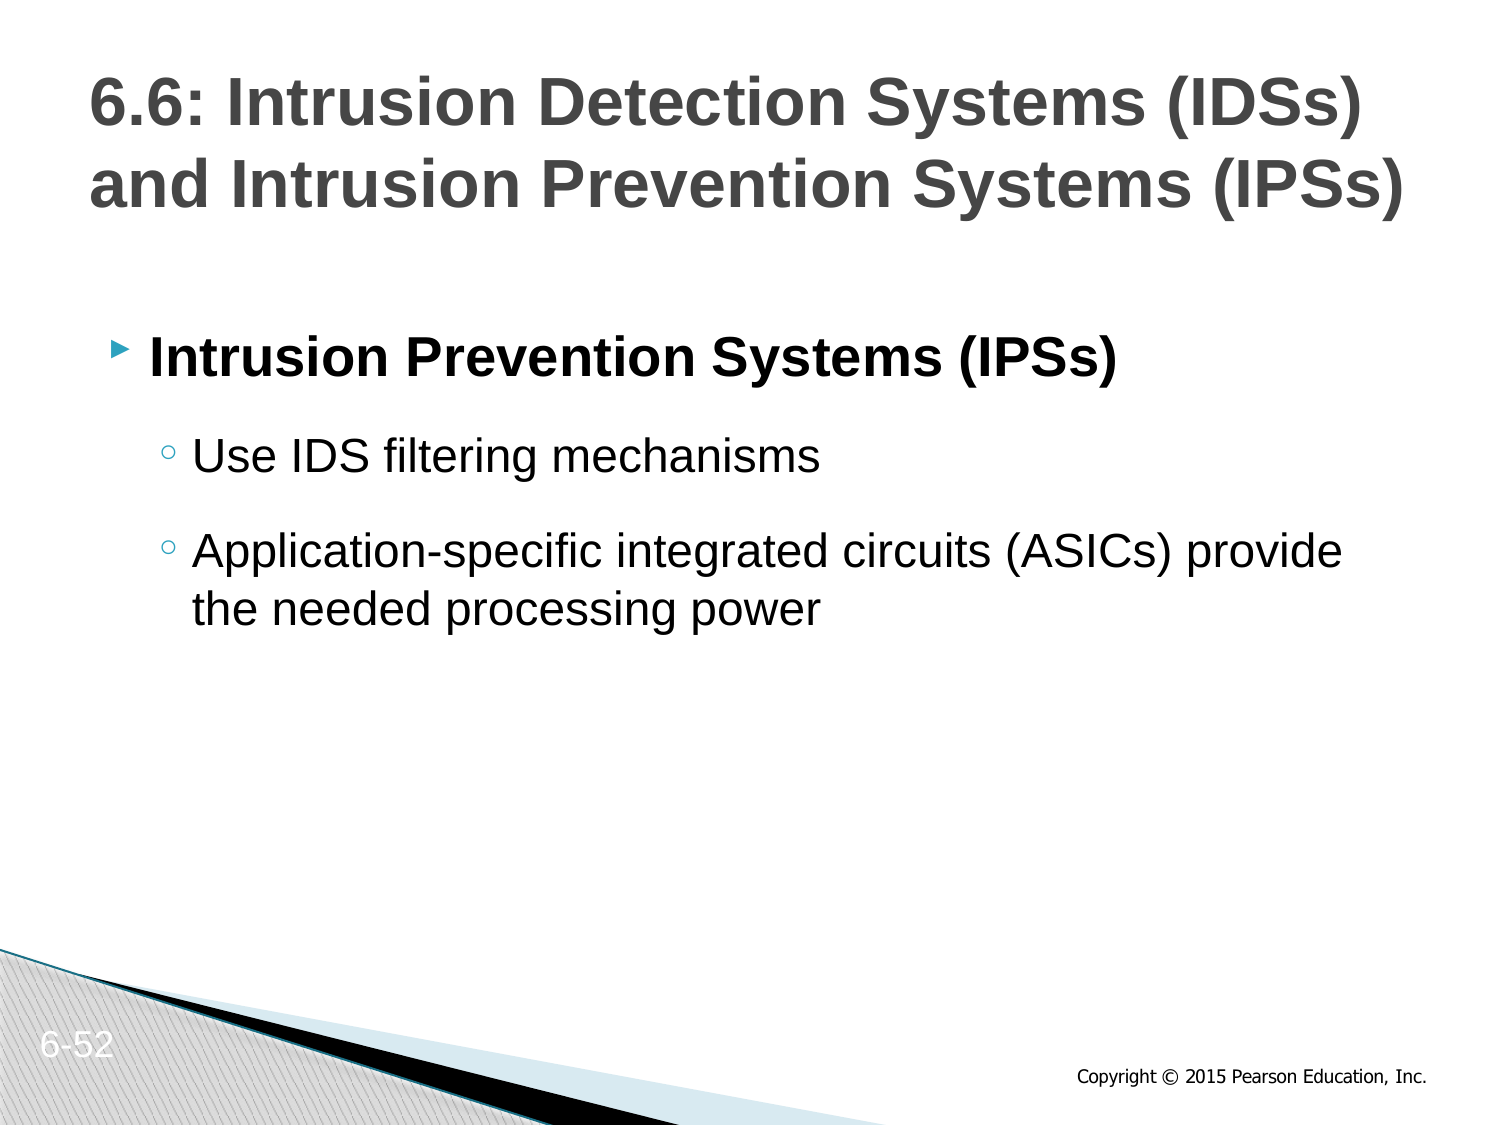

# 6.6: Intrusion Detection Systems (IDSs) and Intrusion Prevention Systems (IPSs)
Intrusion Prevention Systems (IPSs)
Use IDS filtering mechanisms
Application-specific integrated circuits (ASICs) provide the needed processing power
6-52